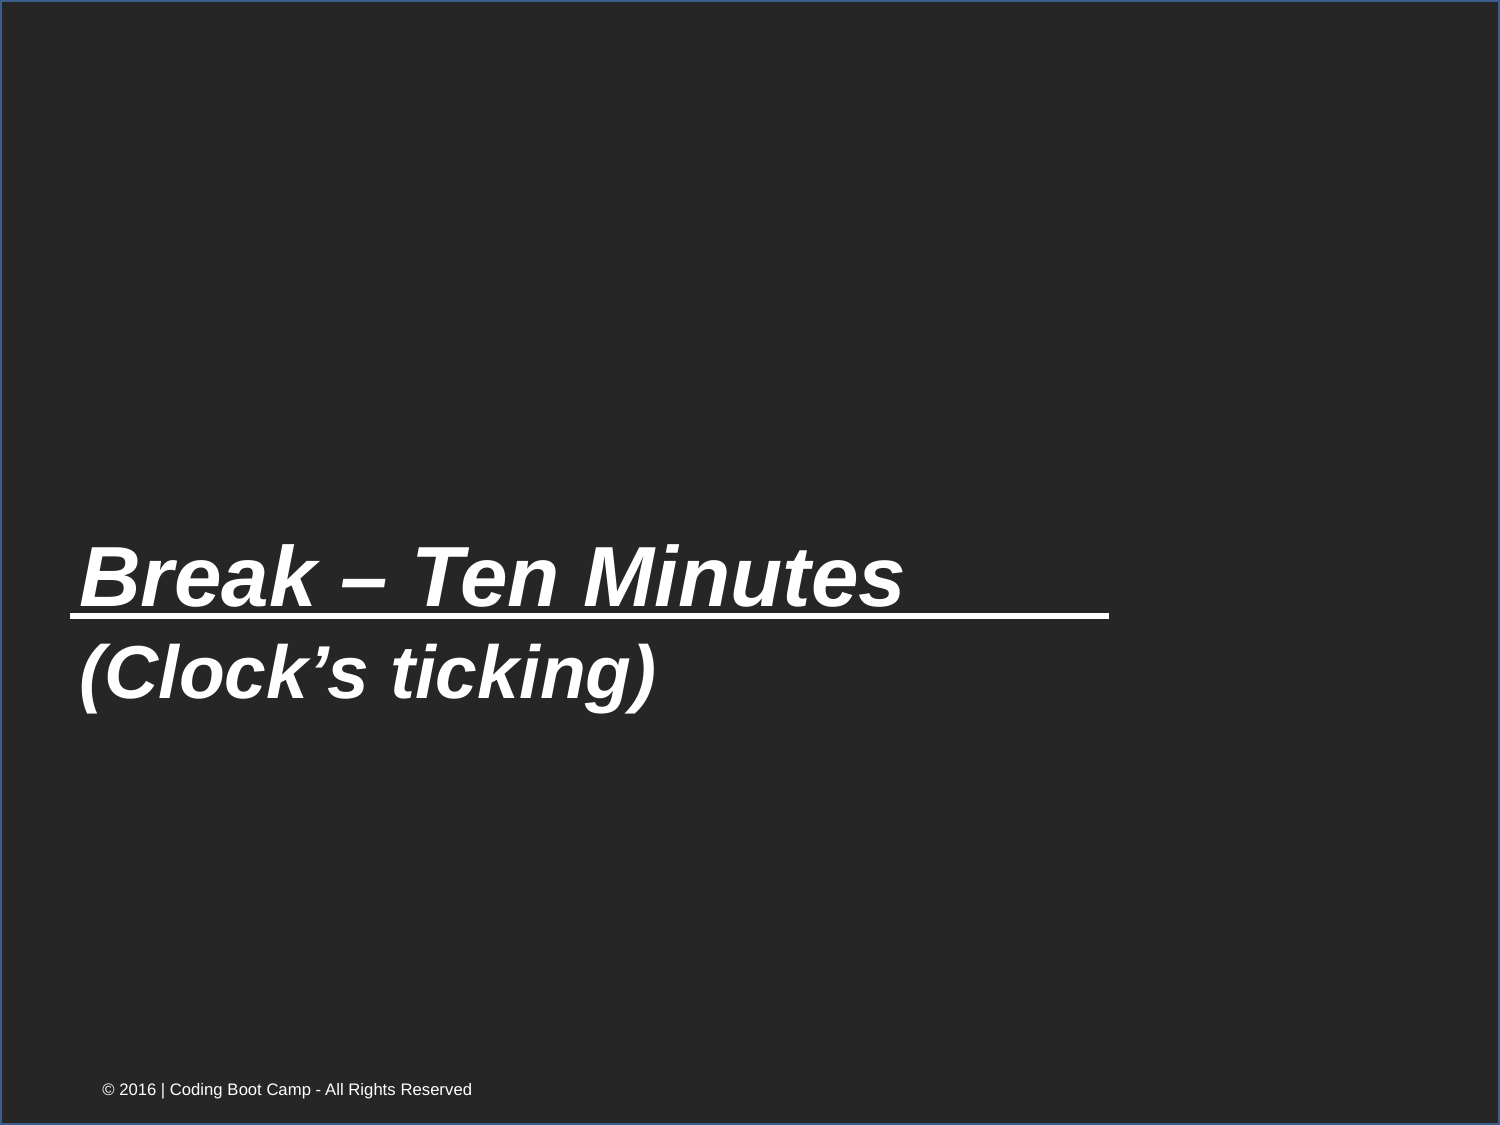

# Break – Ten Minutes (Clock’s ticking)